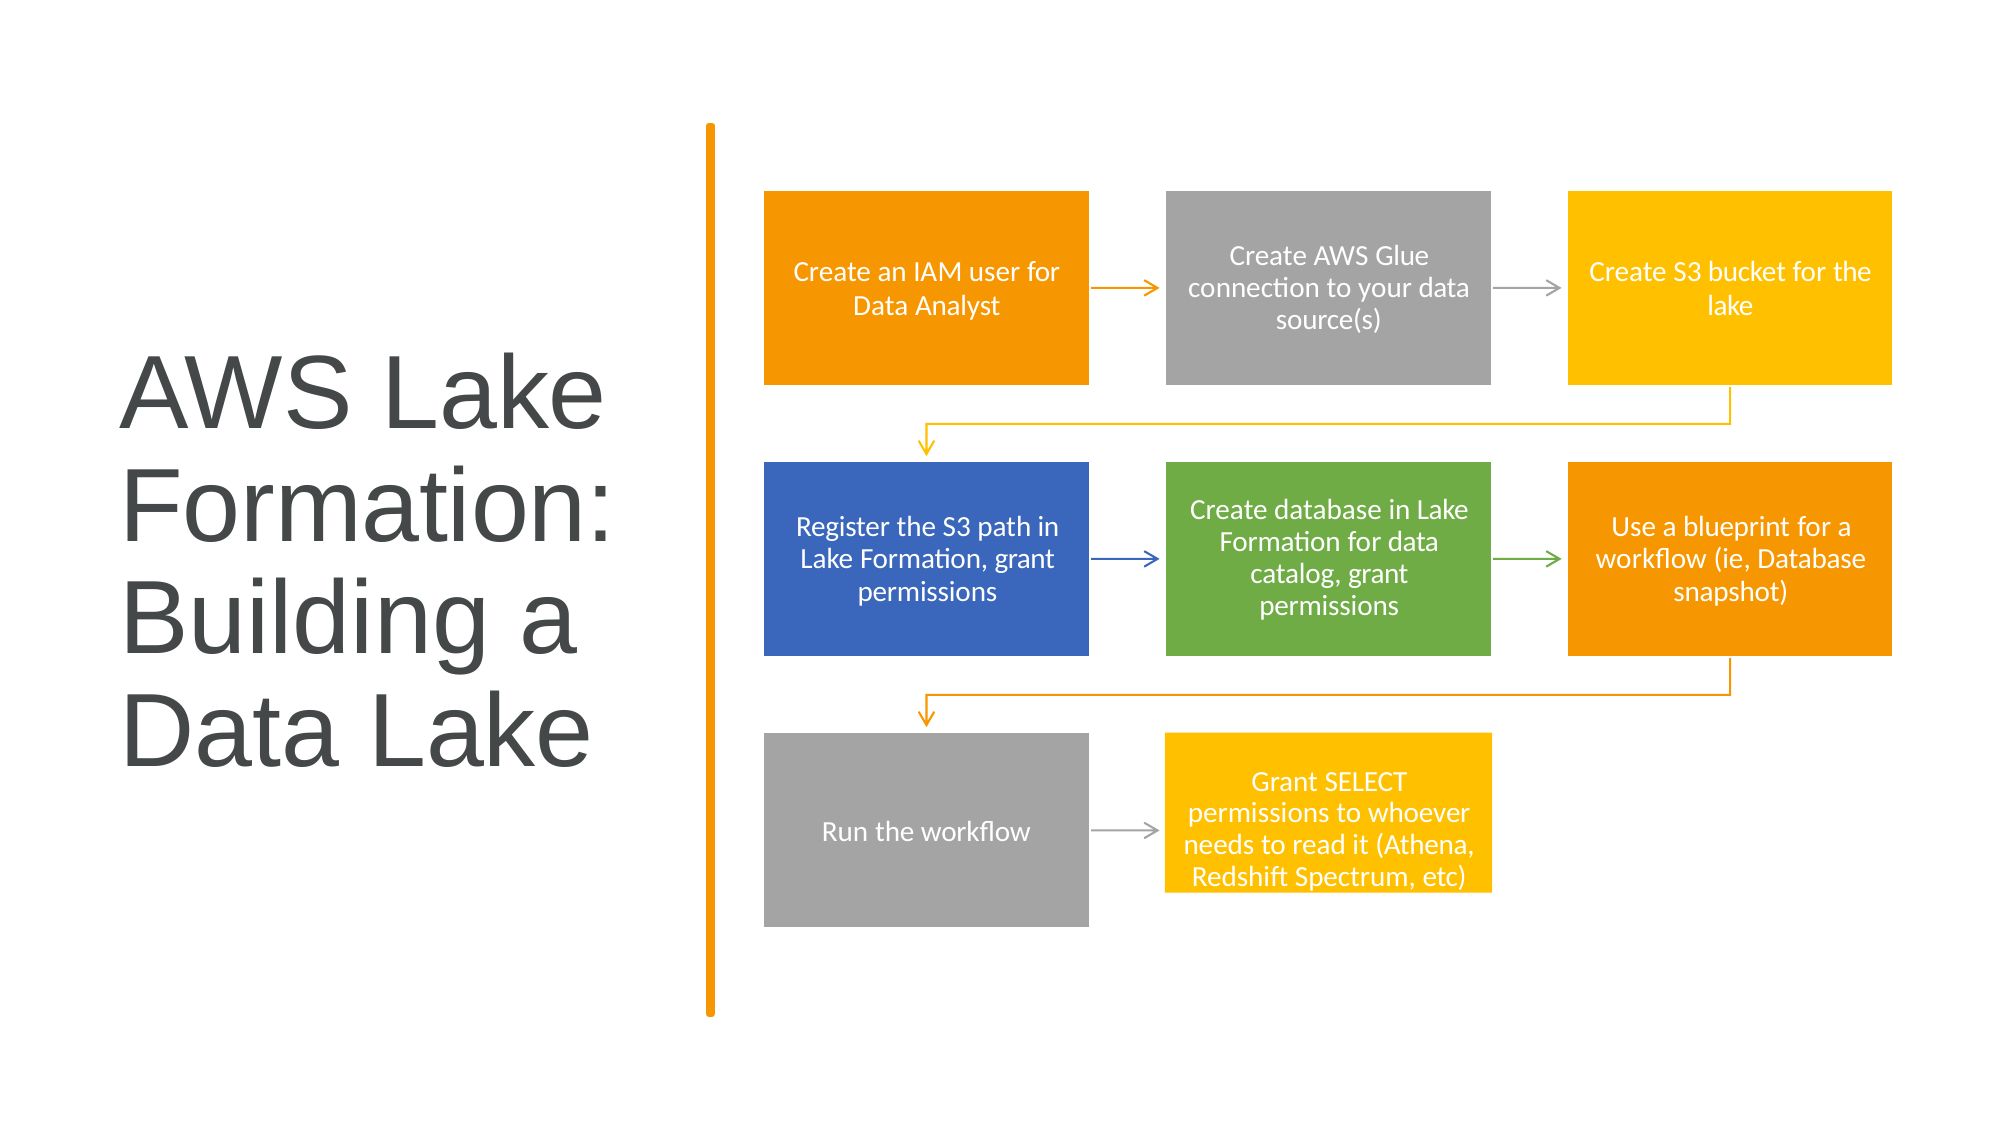

Create an IAM user for
Data Analyst

Create AWS Glue connection to your data source(s)

Create S3 bucket for the
lake
AWS Lake Formation: Building a Data Lake

Register the S3 path in Lake Formation, grant permissions

Create database in Lake Formation for data catalog, grant permissions

Use a blueprint for a workflow (ie, Database snapshot)

Run the workflow

Grant SELECT permissions to whoever needs to read it (Athena, Redshift Spectrum, etc)